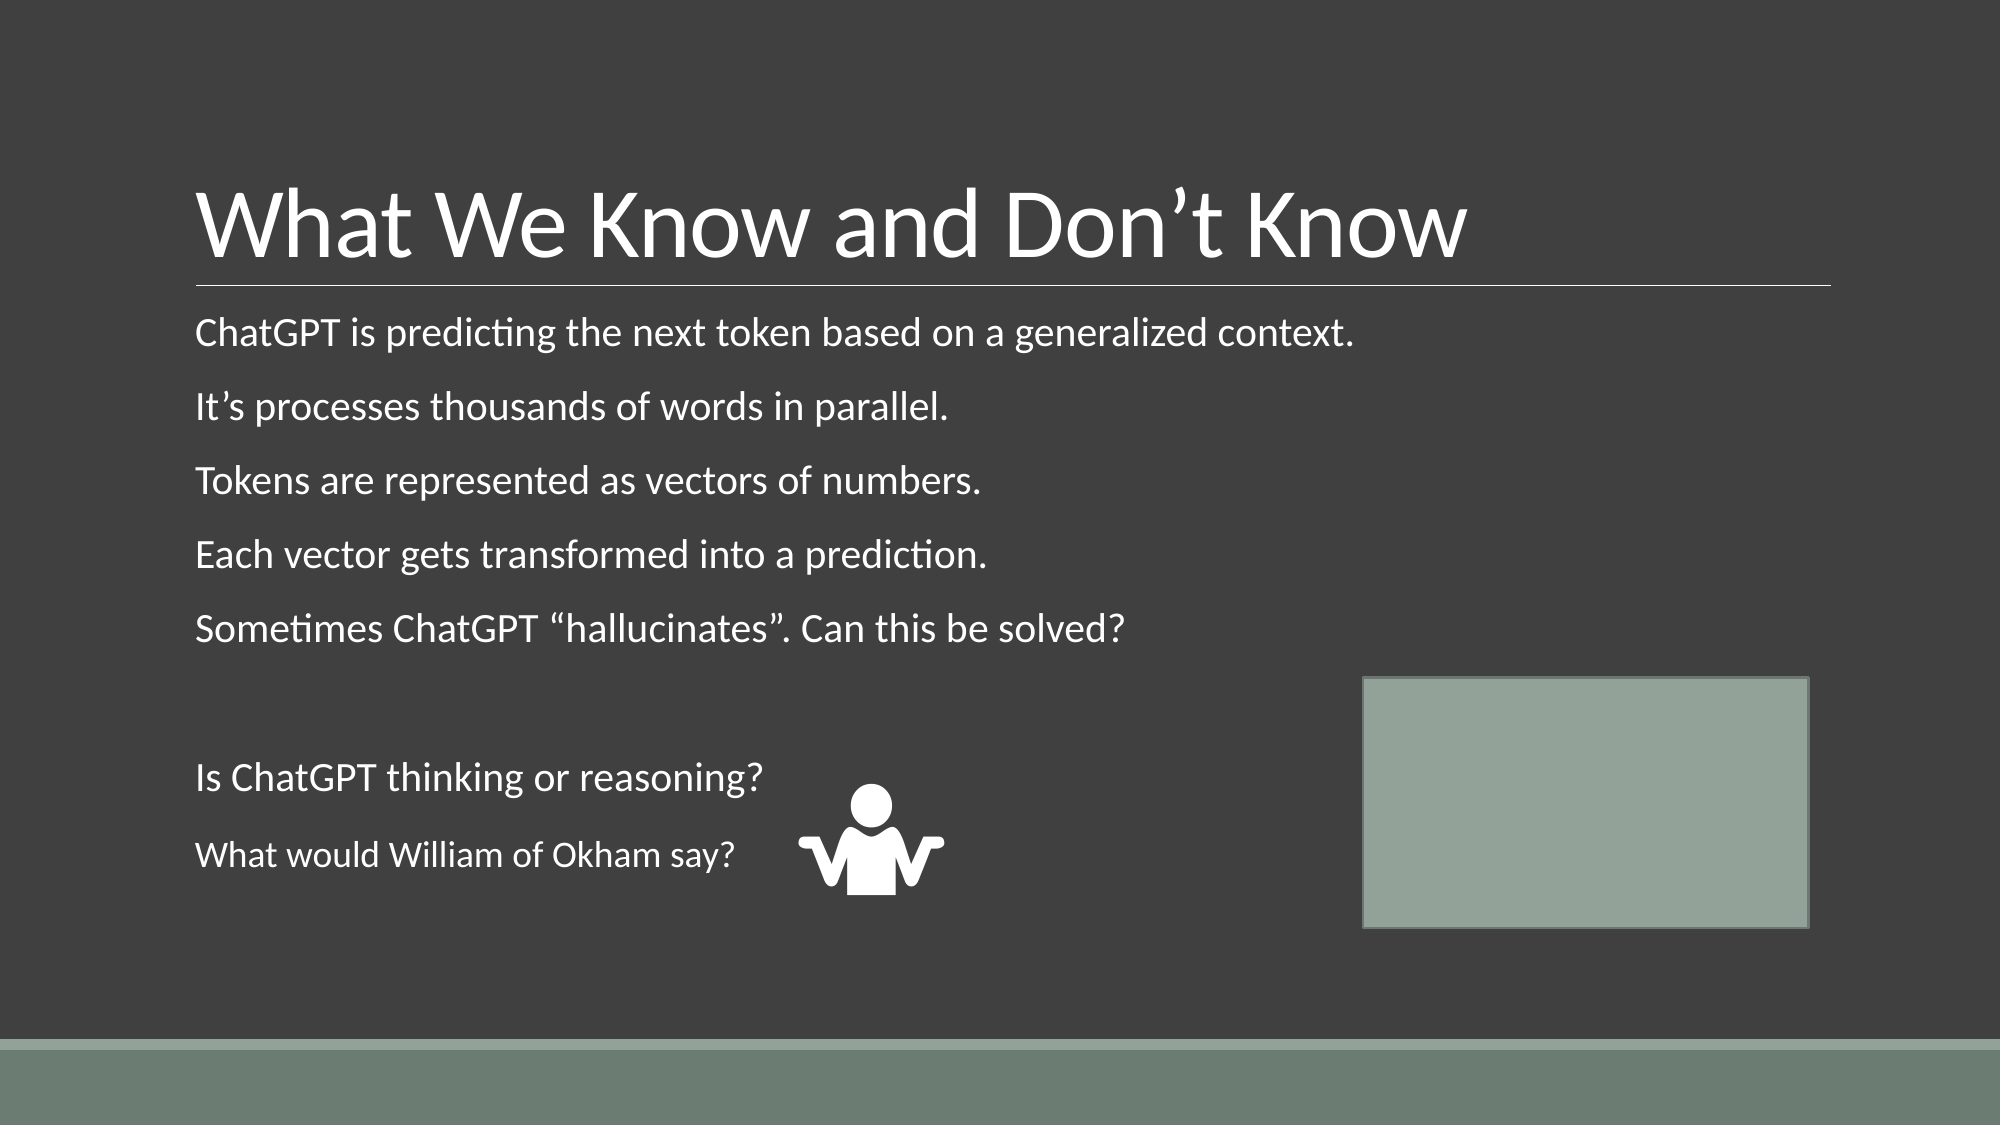

# What We Know and Don’t Know
ChatGPT is predicting the next token based on a generalized context.
It’s processes thousands of words in parallel.
Tokens are represented as vectors of numbers.
Each vector gets transformed into a prediction.
Sometimes ChatGPT “hallucinates”. Can this be solved?

Is ChatGPT thinking or reasoning?

🤷
What would William of Okham say?